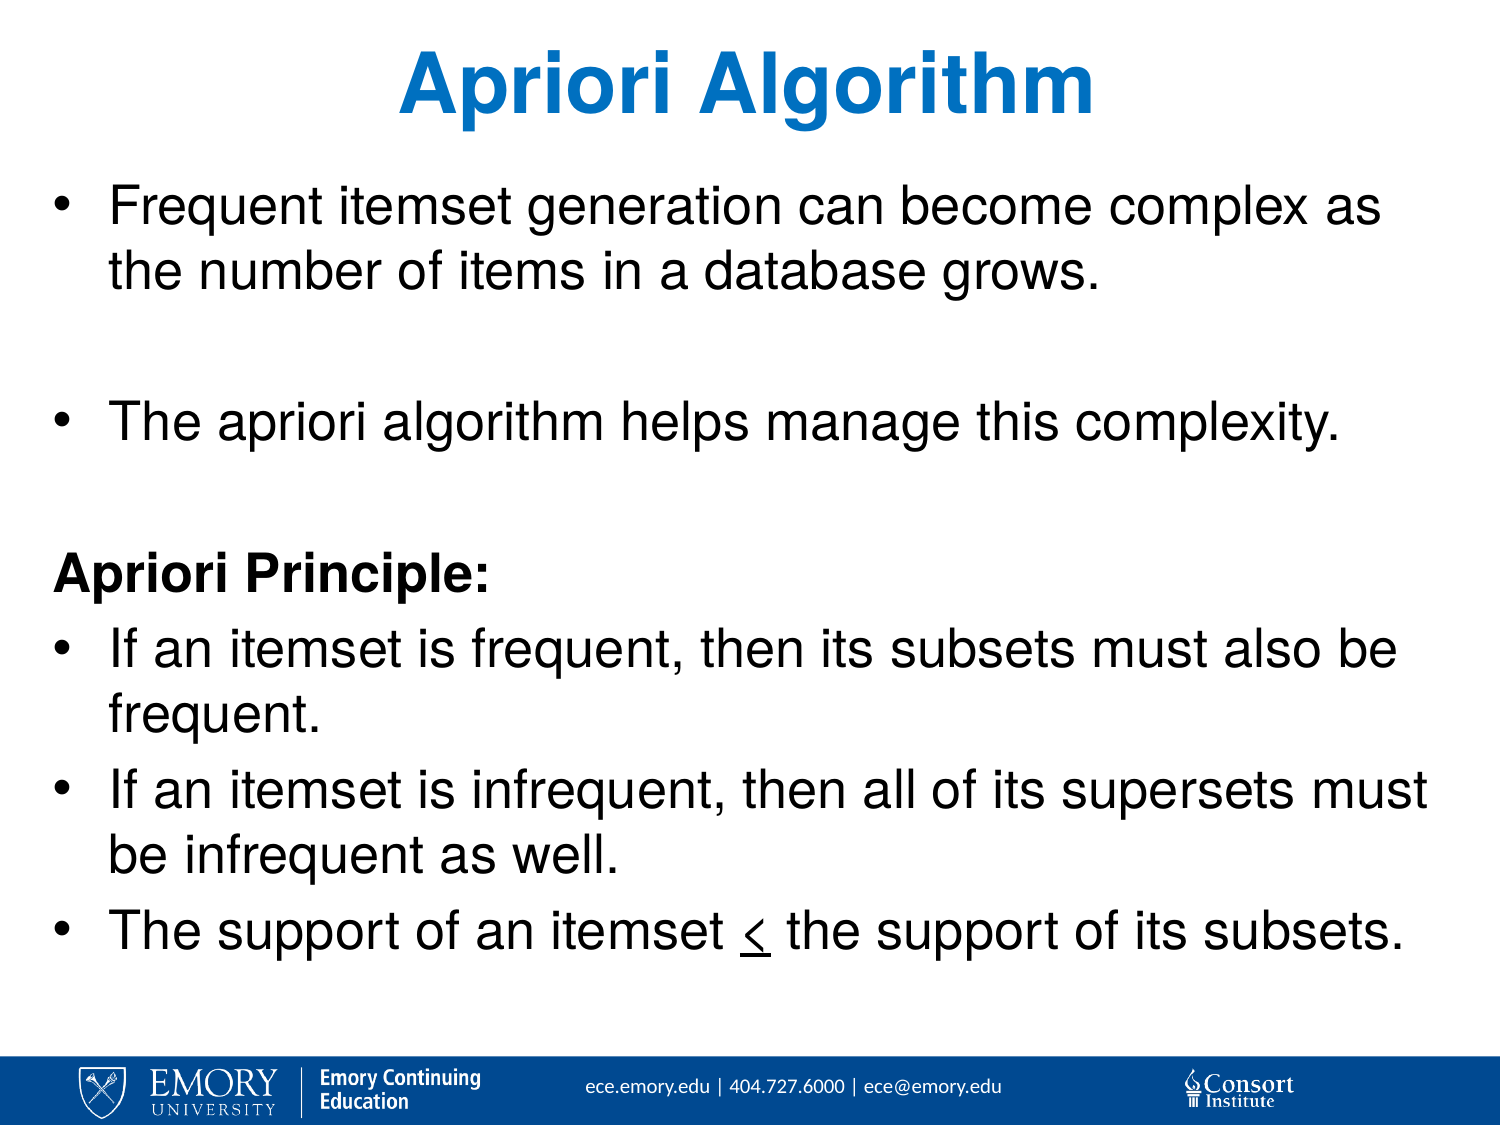

# Apriori Algorithm
Frequent itemset generation can become complex as the number of items in a database grows.

The apriori algorithm helps manage this complexity.

Apriori Principle:
If an itemset is frequent, then its subsets must also be frequent.
If an itemset is infrequent, then all of its supersets must be infrequent as well.
The support of an itemset < the support of its subsets.